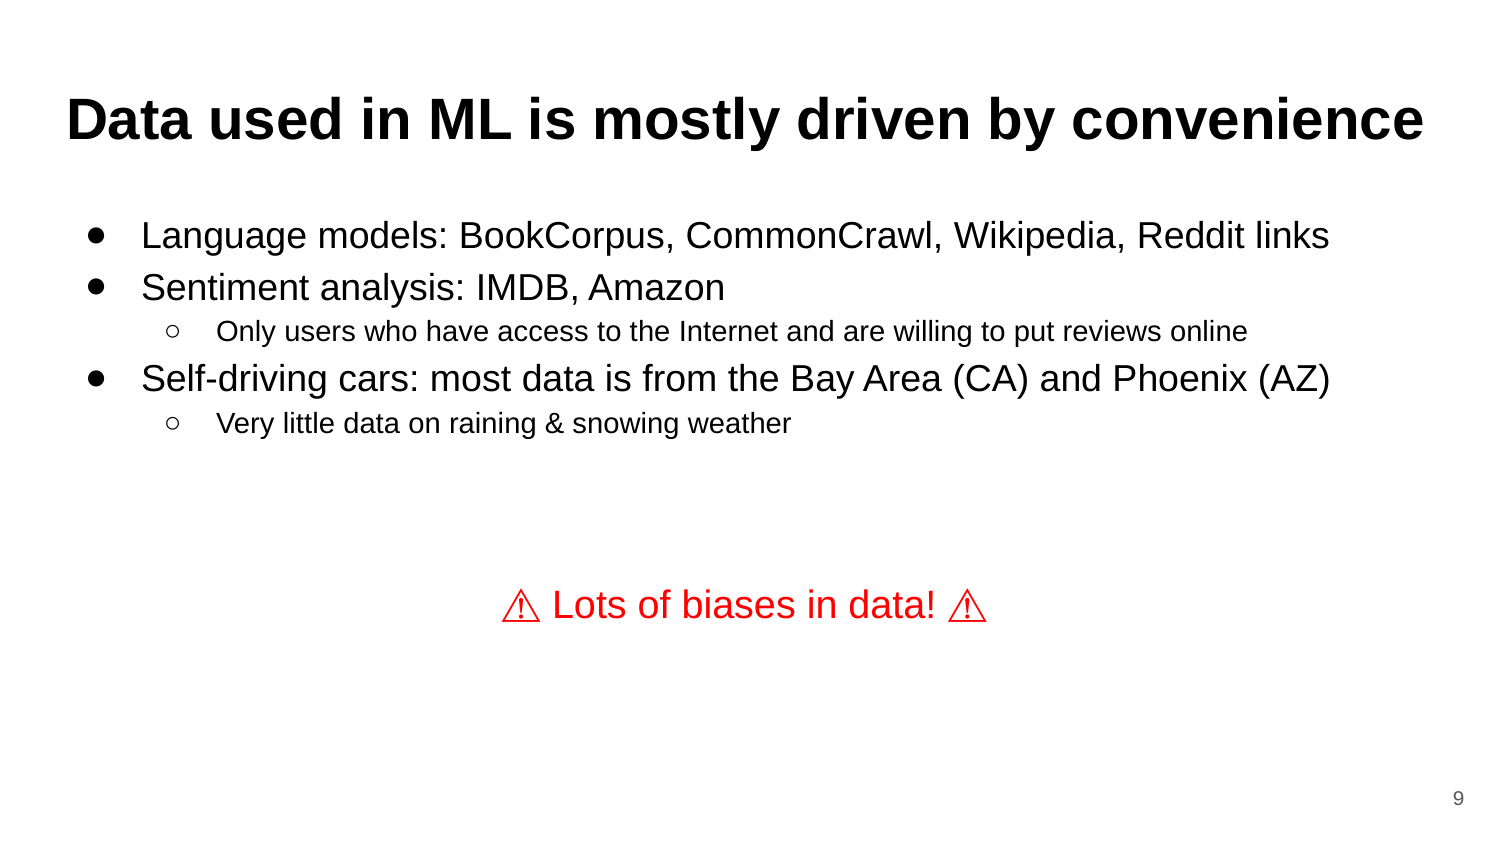

# Data used in ML is mostly driven by convenience

Language models: BookCorpus, CommonCrawl, Wikipedia, Reddit links
Sentiment analysis: IMDB, Amazon
Only users who have access to the Internet and are willing to put reviews online
Self-driving cars: most data is from the Bay Area (CA) and Phoenix (AZ)
Very little data on raining & snowing weather
⚠ Lots of biases in data! ⚠
9